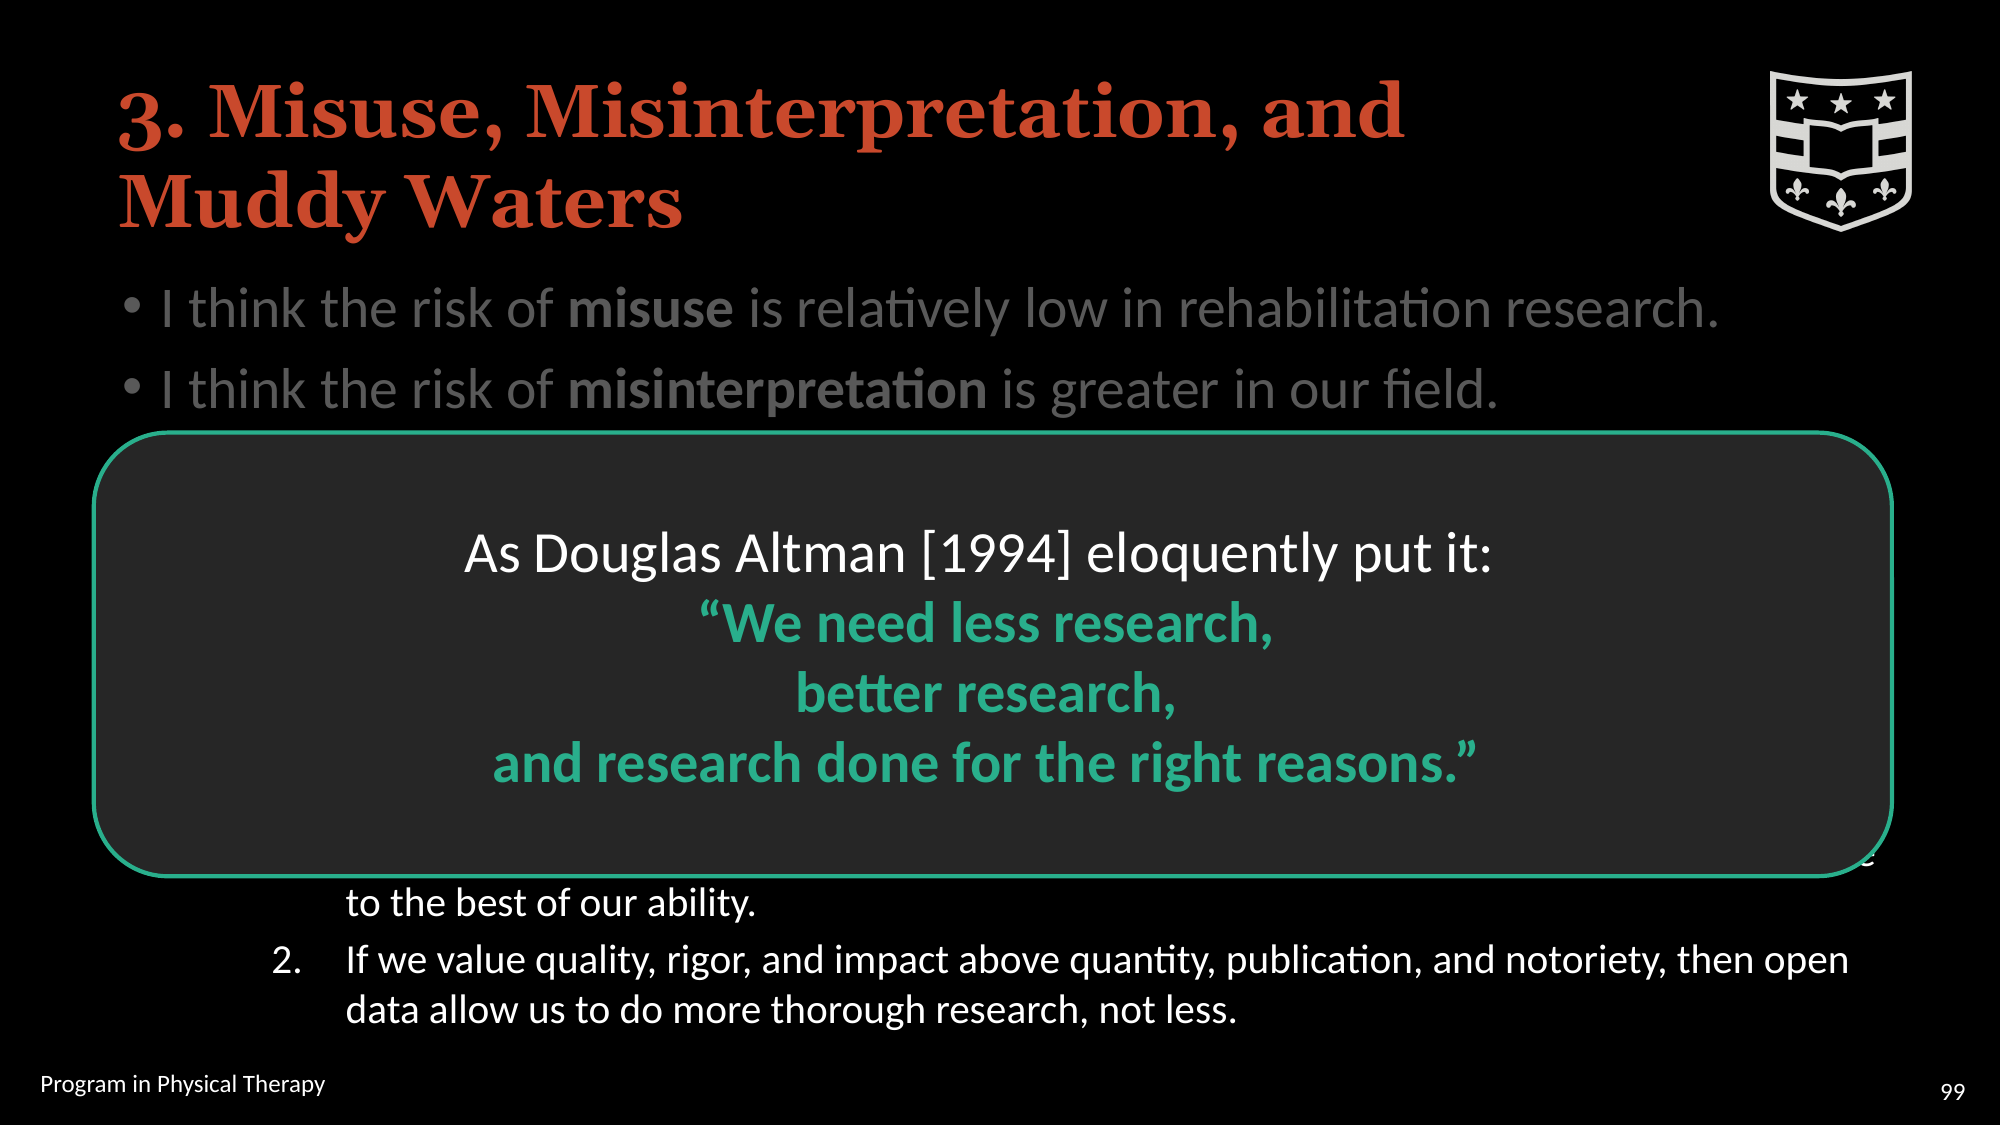

# 3. Misuse, Misinterpretation, and Muddy Waters
I think the risk of misuse is relatively low in rehabilitation research.
I think the risk of misinterpretation is greater in our field.
I am most concerned about open data muddying the waters in our field by lowering the cost of doing research.
Systematic reviews and meta-analysis are an illustrative example of this phenomenon. [Ioannidis, 2016]
However, I think we can address this problem in two ways:
If data adhere to principles of Findability, Accessibility, Interoperability, and Re-usability [i.e., FAIR data principles; Wilkinson et al., 2016], then data are easy to find, understand, and use to the best of our ability.
If we value quality, rigor, and impact above quantity, publication, and notoriety, then open data allow us to do more thorough research, not less.
As Douglas Altman [1994] eloquently put it:
“We need less research,
better research,
and research done for the right reasons.”